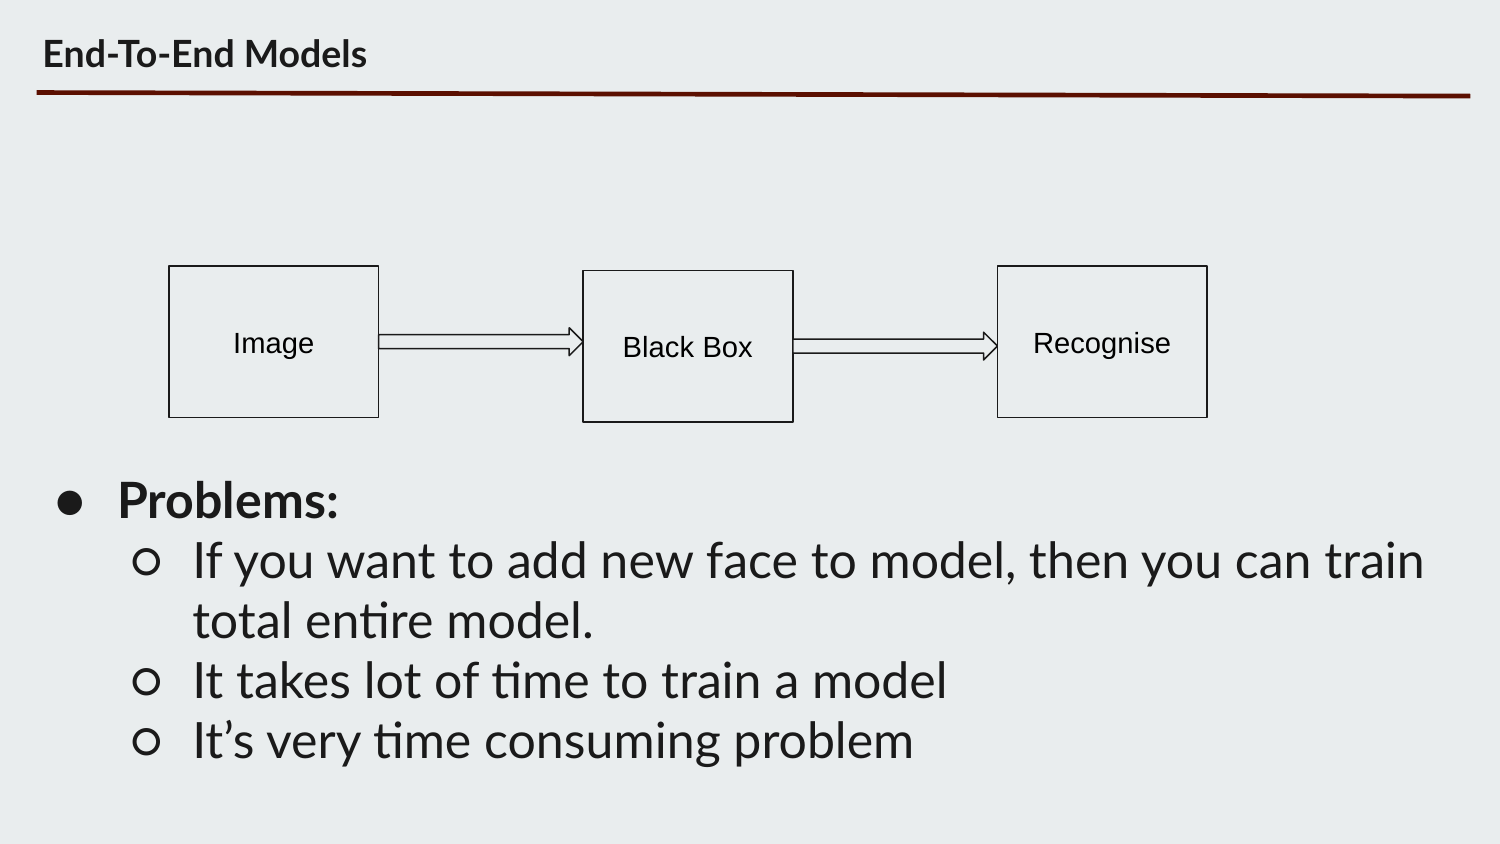

End-To-End Models

Image
Recognise
Black Box

Problems:
If you want to add new face to model, then you can train total entire model.
It takes lot of time to train a model
It’s very time consuming problem